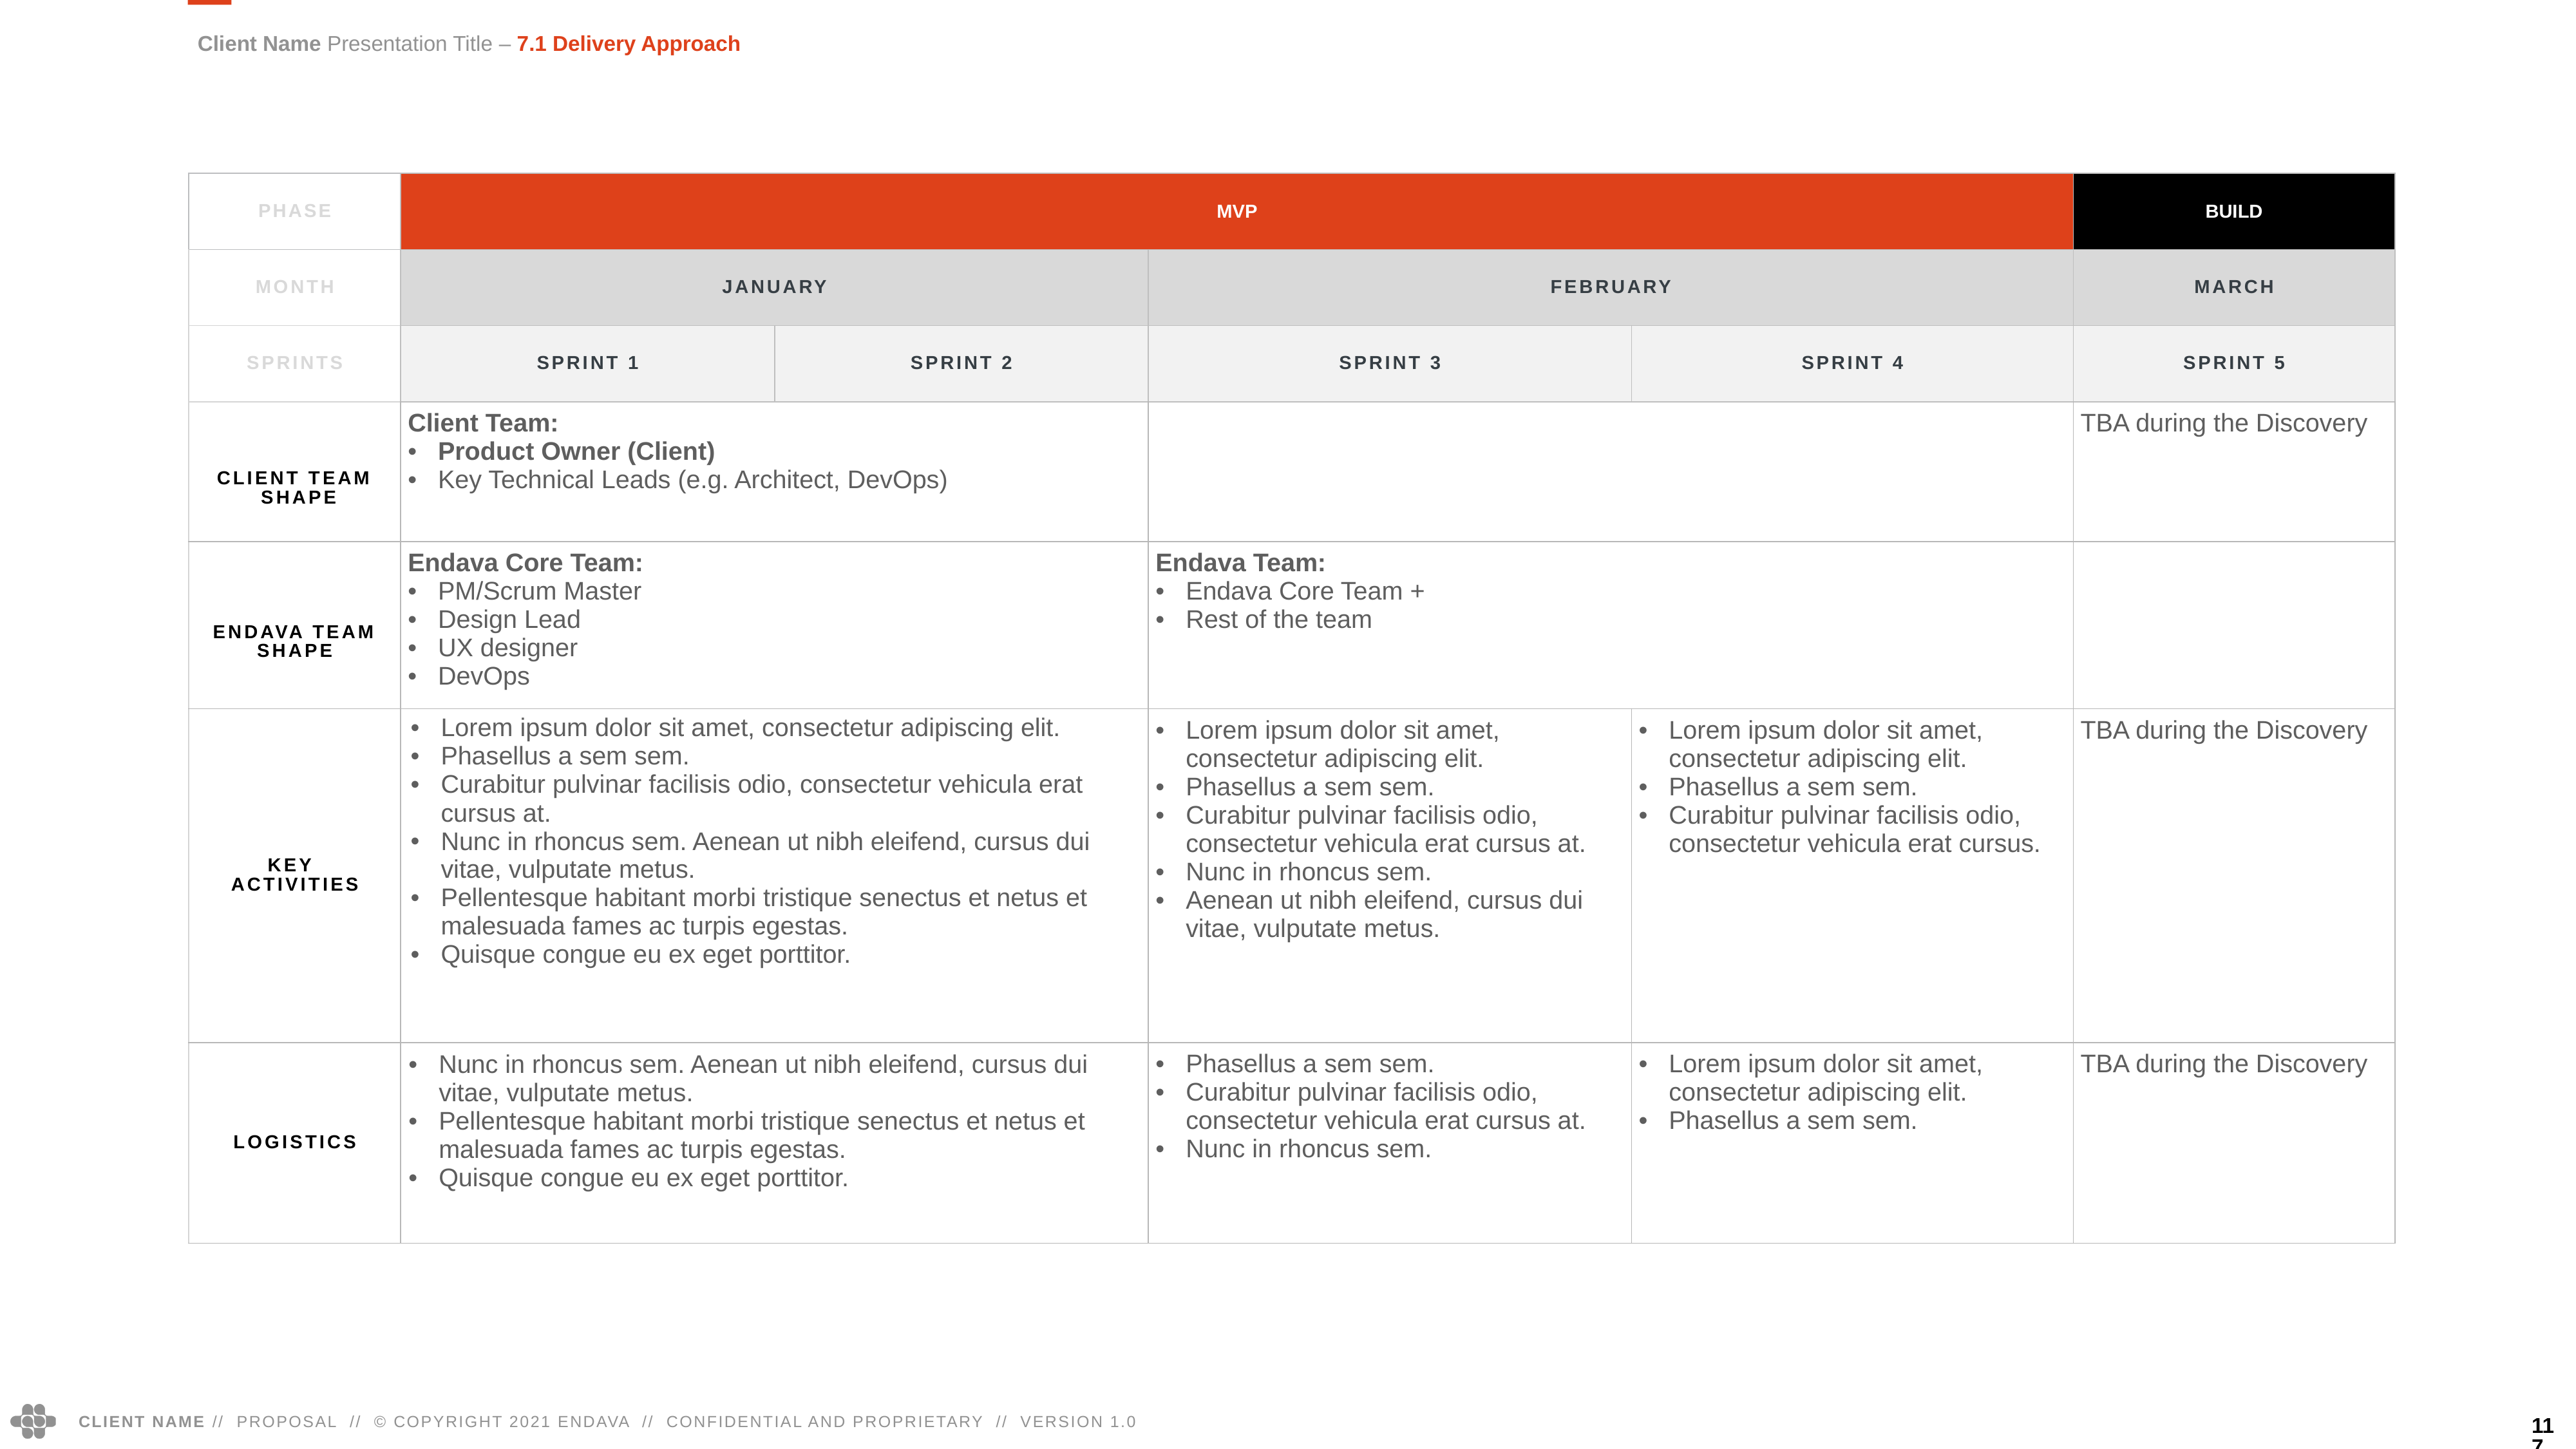

Client Name Presentation Title – 7.1 Delivery Approach
| Phase | MVP |  |  |  | BUILD |
| --- | --- | --- | --- | --- | --- |
| Month | January |  | February |  | March |
| SPRINTS | Sprint 1 | Sprint 2 | Sprint 3 | Sprint 4 | Sprint 5 |
| Client TEAM shape | Client Team: Product Owner (Client) Key Technical Leads (e.g. Architect, DevOps) |  |  | Full Team | TBA during the Discovery |
| Endava Team shape | Endava Core Team: PM/Scrum Master Design Lead UX designer DevOps |  | Endava Team: Endava Core Team + Rest of the team |  |  |
| Key activities | Lorem ipsum dolor sit amet, consectetur adipiscing elit. Phasellus a sem sem. Curabitur pulvinar facilisis odio, consectetur vehicula erat cursus at. Nunc in rhoncus sem. Aenean ut nibh eleifend, cursus dui vitae, vulputate metus. Pellentesque habitant morbi tristique senectus et netus et malesuada fames ac turpis egestas. Quisque congue eu ex eget porttitor. |  | Lorem ipsum dolor sit amet, consectetur adipiscing elit. Phasellus a sem sem. Curabitur pulvinar facilisis odio, consectetur vehicula erat cursus at. Nunc in rhoncus sem. Aenean ut nibh eleifend, cursus dui vitae, vulputate metus. | Lorem ipsum dolor sit amet, consectetur adipiscing elit. Phasellus a sem sem. Curabitur pulvinar facilisis odio, consectetur vehicula erat cursus. | TBA during the Discovery |
| LOGISTICS | Nunc in rhoncus sem. Aenean ut nibh eleifend, cursus dui vitae, vulputate metus. Pellentesque habitant morbi tristique senectus et netus et malesuada fames ac turpis egestas. Quisque congue eu ex eget porttitor. |  | Phasellus a sem sem. Curabitur pulvinar facilisis odio, consectetur vehicula erat cursus at. Nunc in rhoncus sem. | Lorem ipsum dolor sit amet, consectetur adipiscing elit. Phasellus a sem sem. | TBA during the Discovery |

117